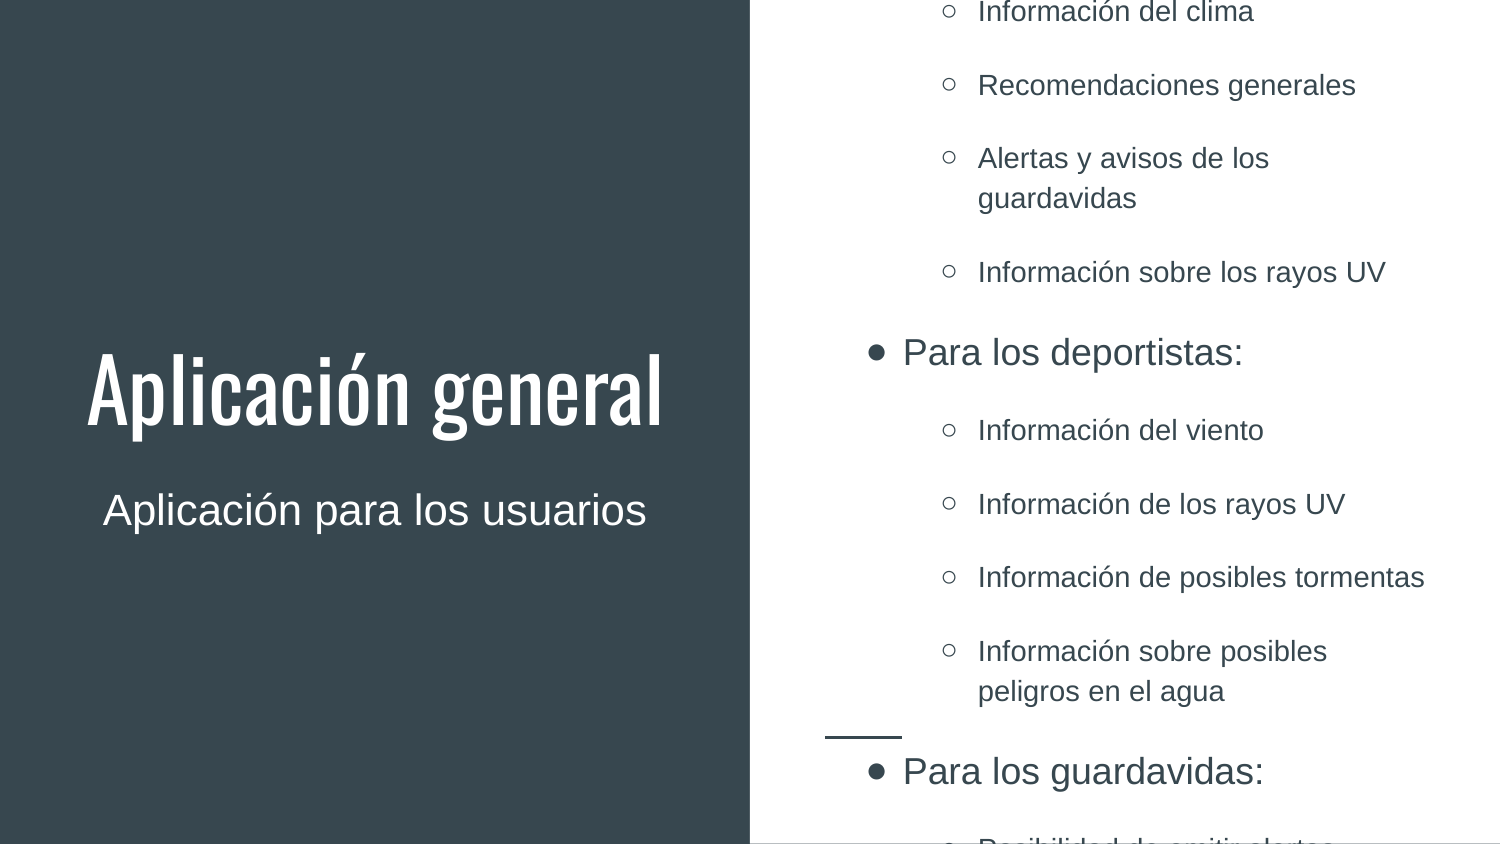

Para la familia:
Información del clima
Recomendaciones generales
Alertas y avisos de los guardavidas
Información sobre los rayos UV
Para los deportistas:
Información del viento
Información de los rayos UV
Información de posibles tormentas
Información sobre posibles peligros en el agua
Para los guardavidas:
Posibilidad de emitir alertas
Notificación al haber un accidente

# Aplicación general
Aplicación para los usuarios